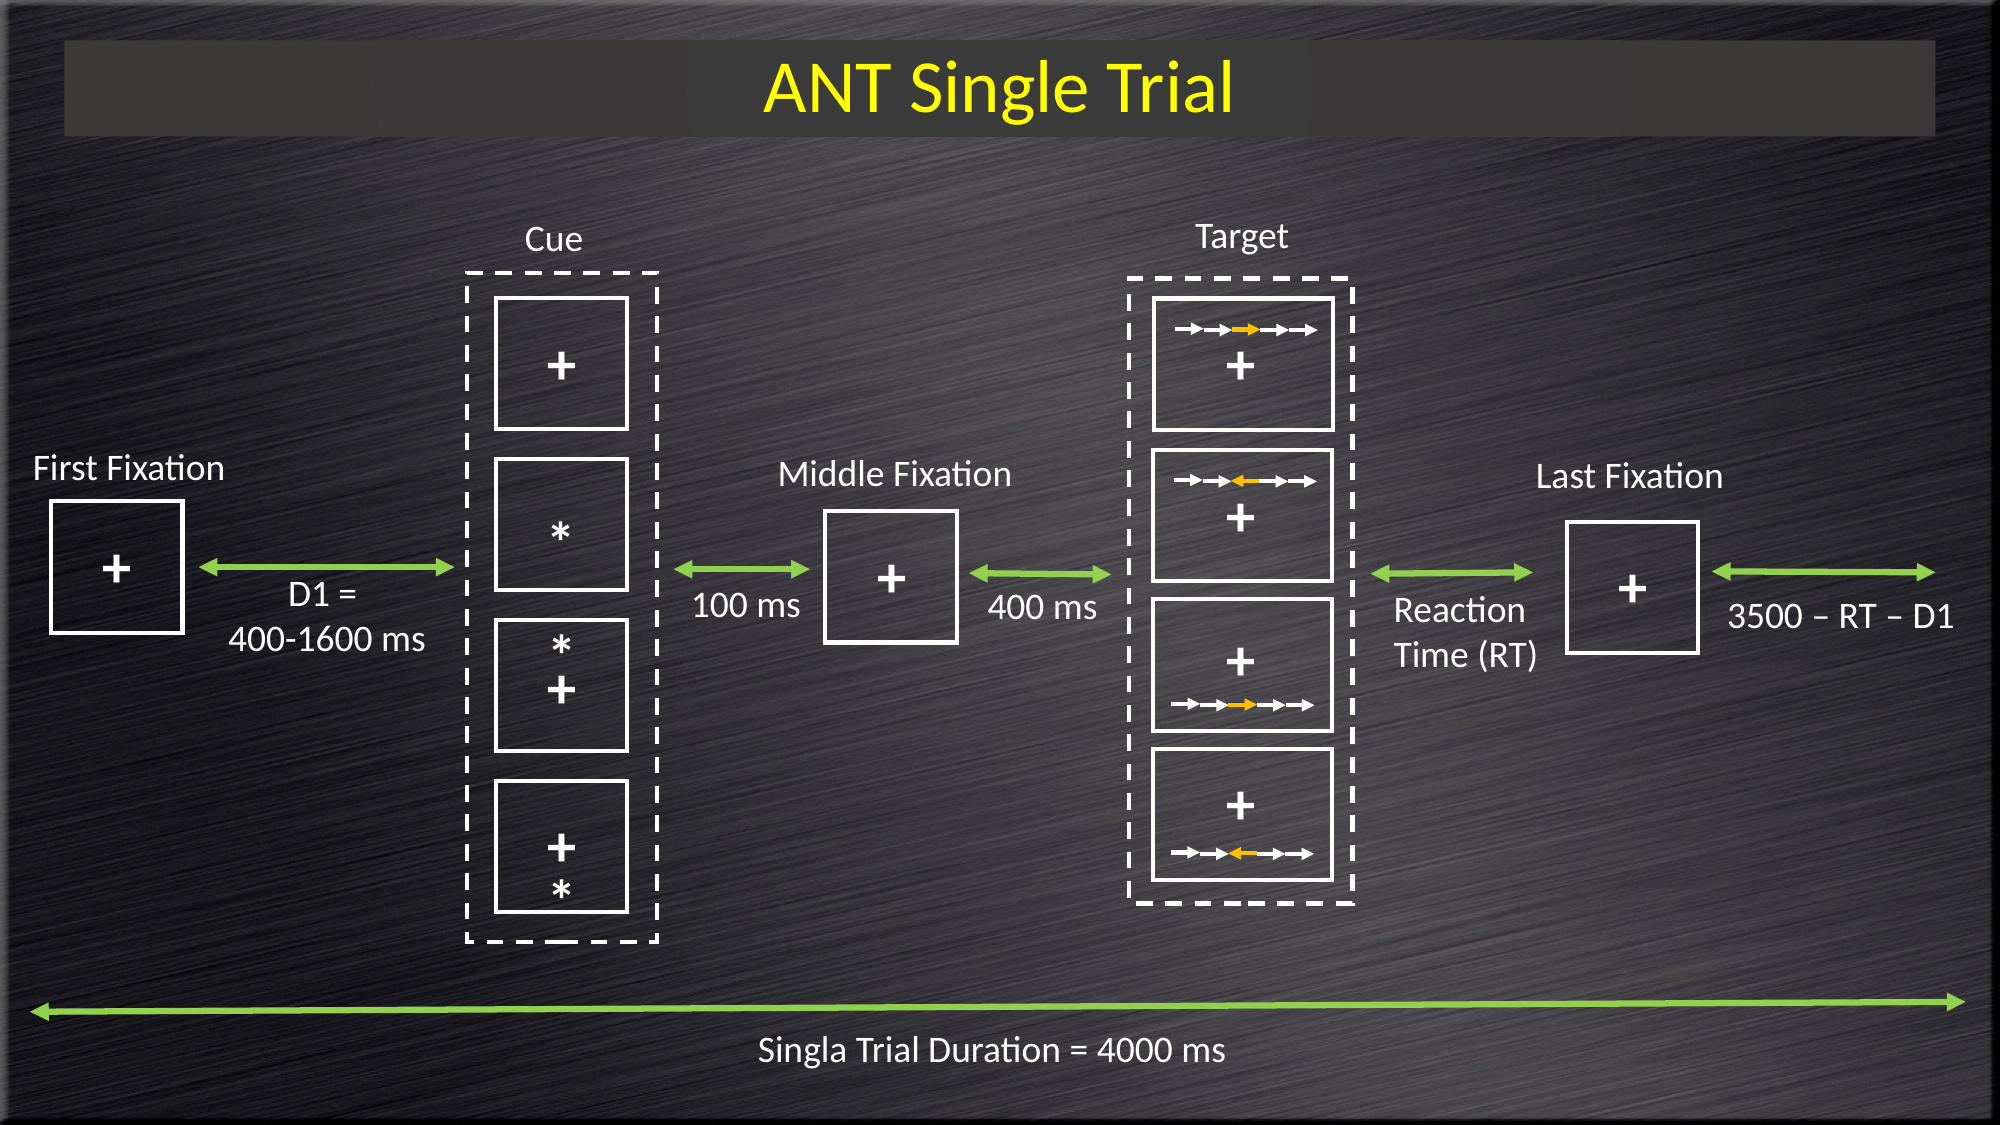

# ANT Single Trial
Target
Cue

+
+
First Fixation
Middle Fixation
Last Fixation

+
*

+
+
+
D1 =
400-1600 ms
100 ms
400 ms
Reaction
Time (RT)
3500 – RT – D1

*
+

+

+

+
*
Singla Trial Duration = 4000 ms